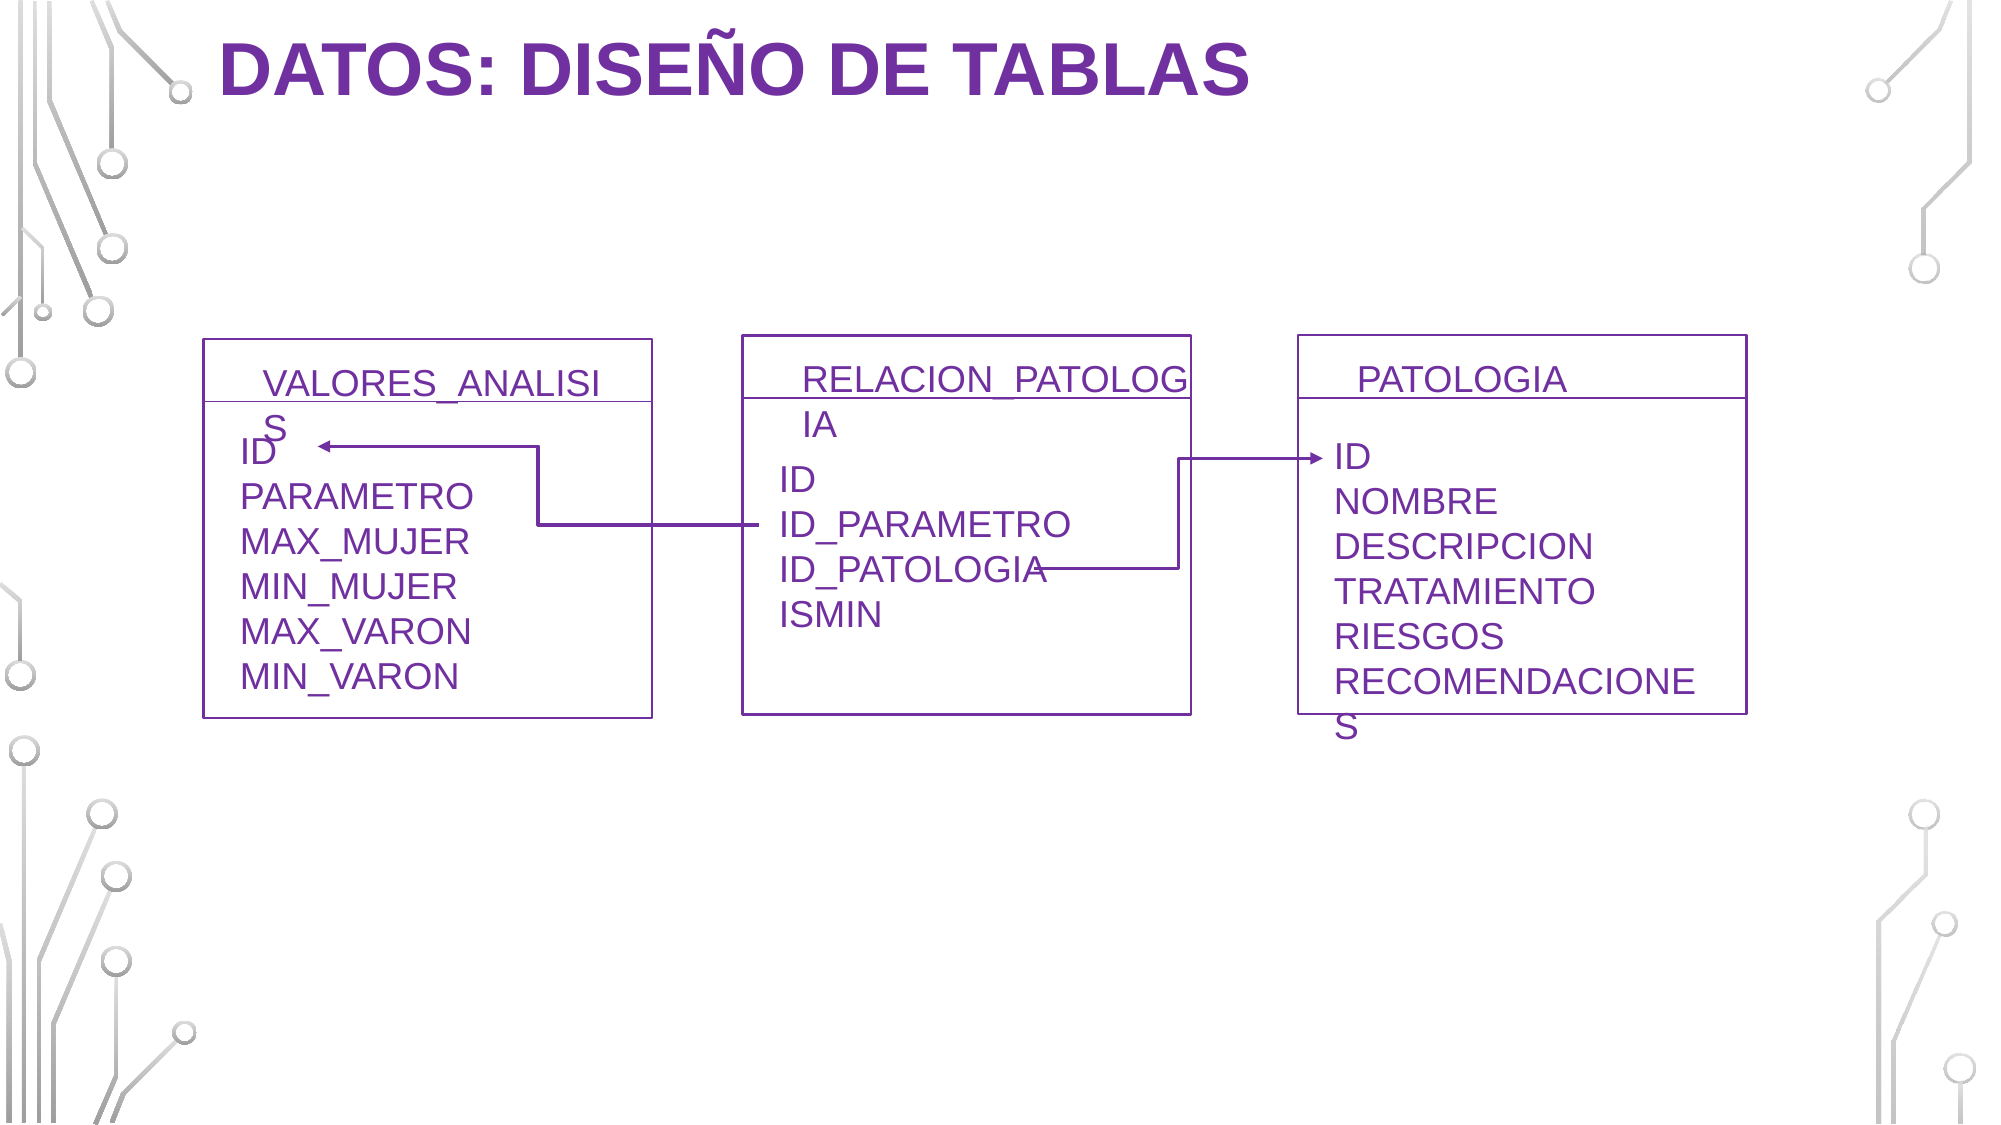

# Datos: diseño de tablas

PATOLOGIA
ID
NOMBRE
DESCRIPCION
TRATAMIENTO
RIESGOS
RECOMENDACIONES

RELACION_PATOLOGIA
ID
ID_PARAMETRO
ID_PATOLOGIA
ISMIN

VALORES_ANALISIS
ID
PARAMETRO
MAX_MUJER
MIN_MUJER
MAX_VARON
MIN_VARON